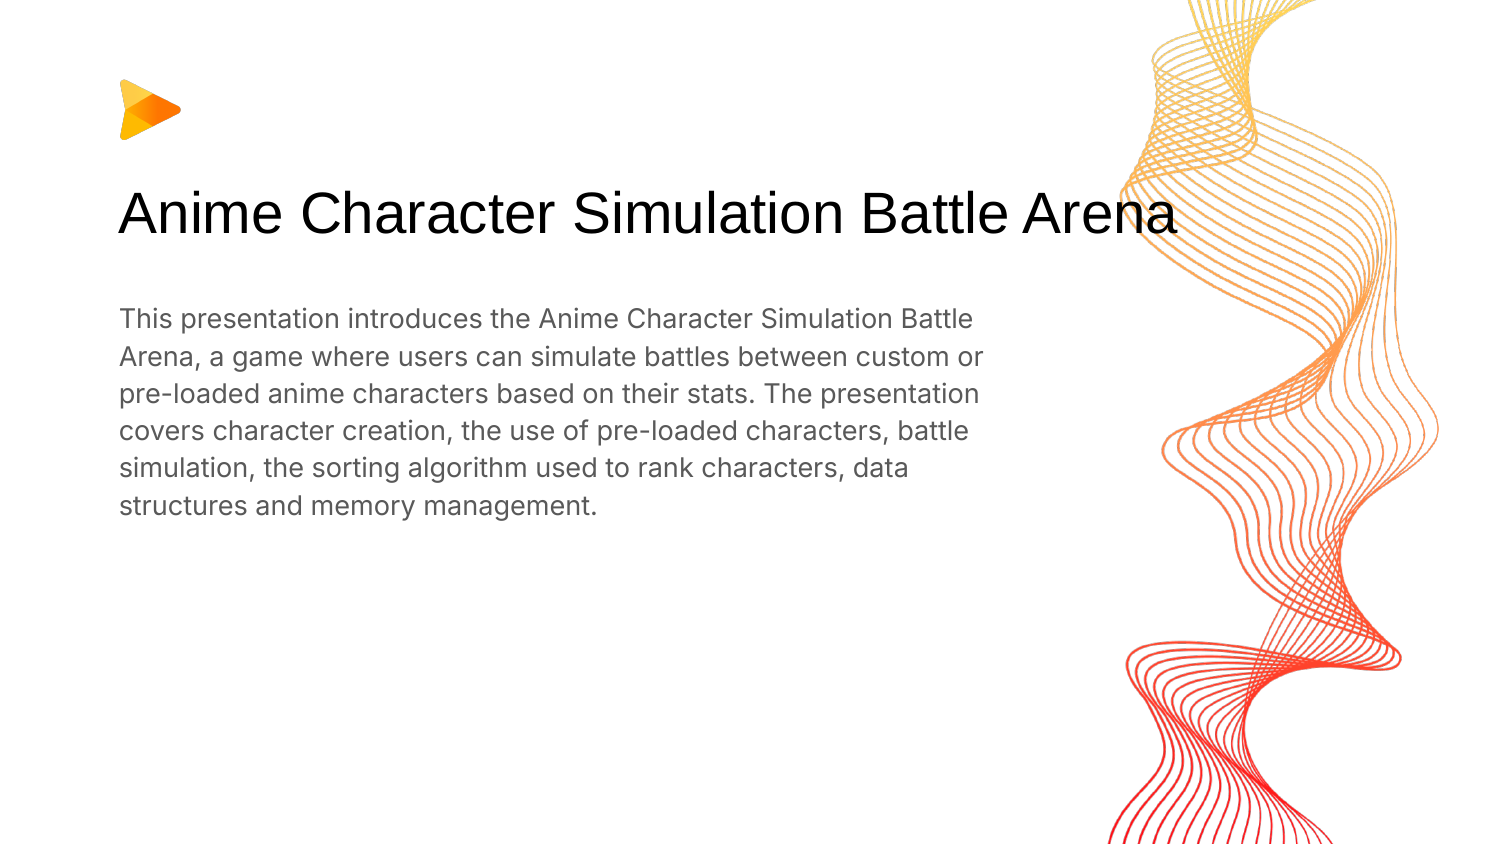

# Anime Character Simulation Battle Arena
This presentation introduces the Anime Character Simulation Battle Arena, a game where users can simulate battles between custom or pre-loaded anime characters based on their stats. The presentation covers character creation, the use of pre-loaded characters, battle simulation, the sorting algorithm used to rank characters, data structures and memory management.